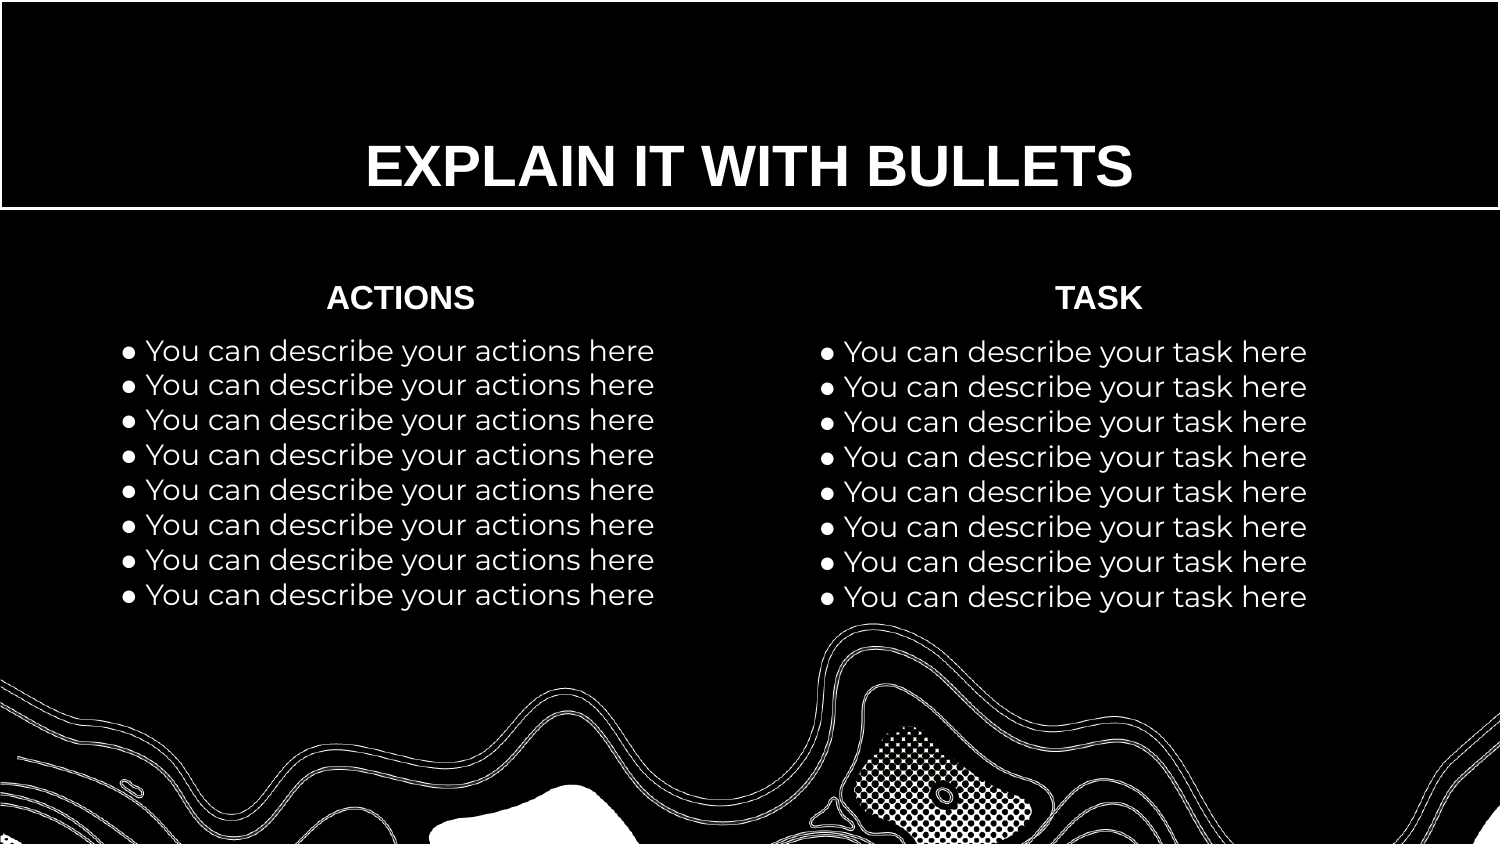

# EXPLAIN IT WITH BULLETS
ACTIONS
TASK
● You can describe your actions here
● You can describe your actions here
● You can describe your actions here
● You can describe your actions here
● You can describe your actions here
● You can describe your actions here
● You can describe your actions here
● You can describe your actions here

● You can describe your task here
● You can describe your task here
● You can describe your task here
● You can describe your task here
● You can describe your task here
● You can describe your task here
● You can describe your task here
● You can describe your task here